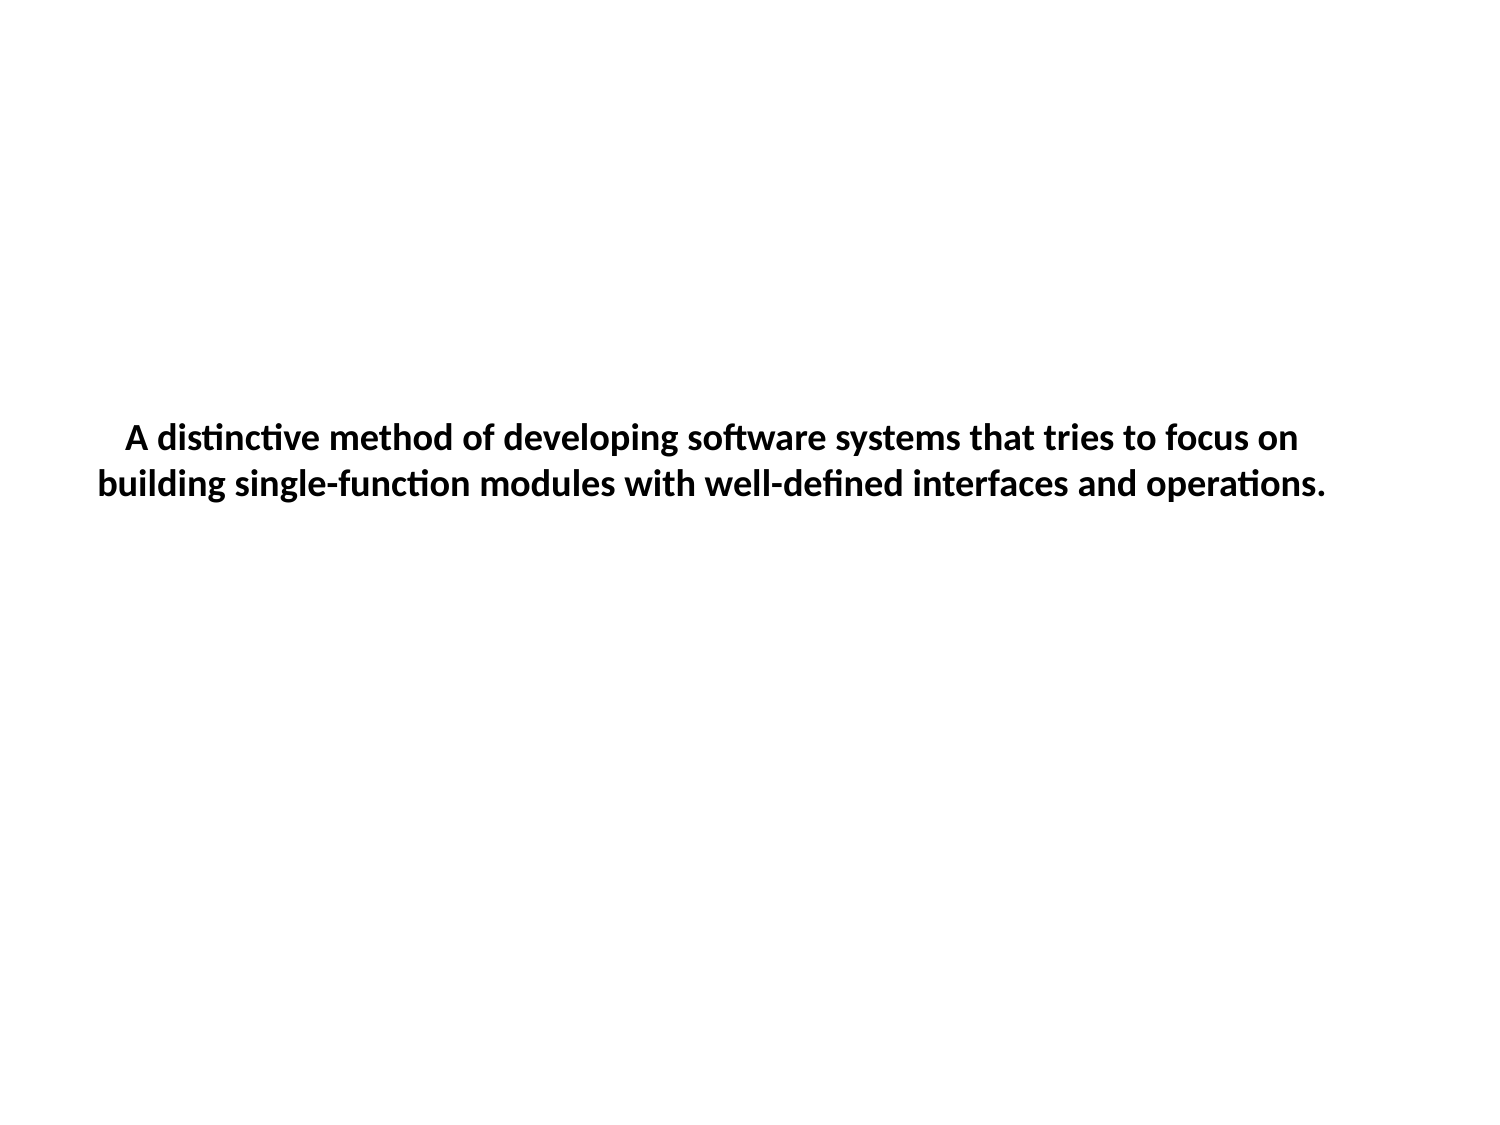

# A distinctive method of developing software systems that tries to focus on building single-function modules with well-defined interfaces and operations.